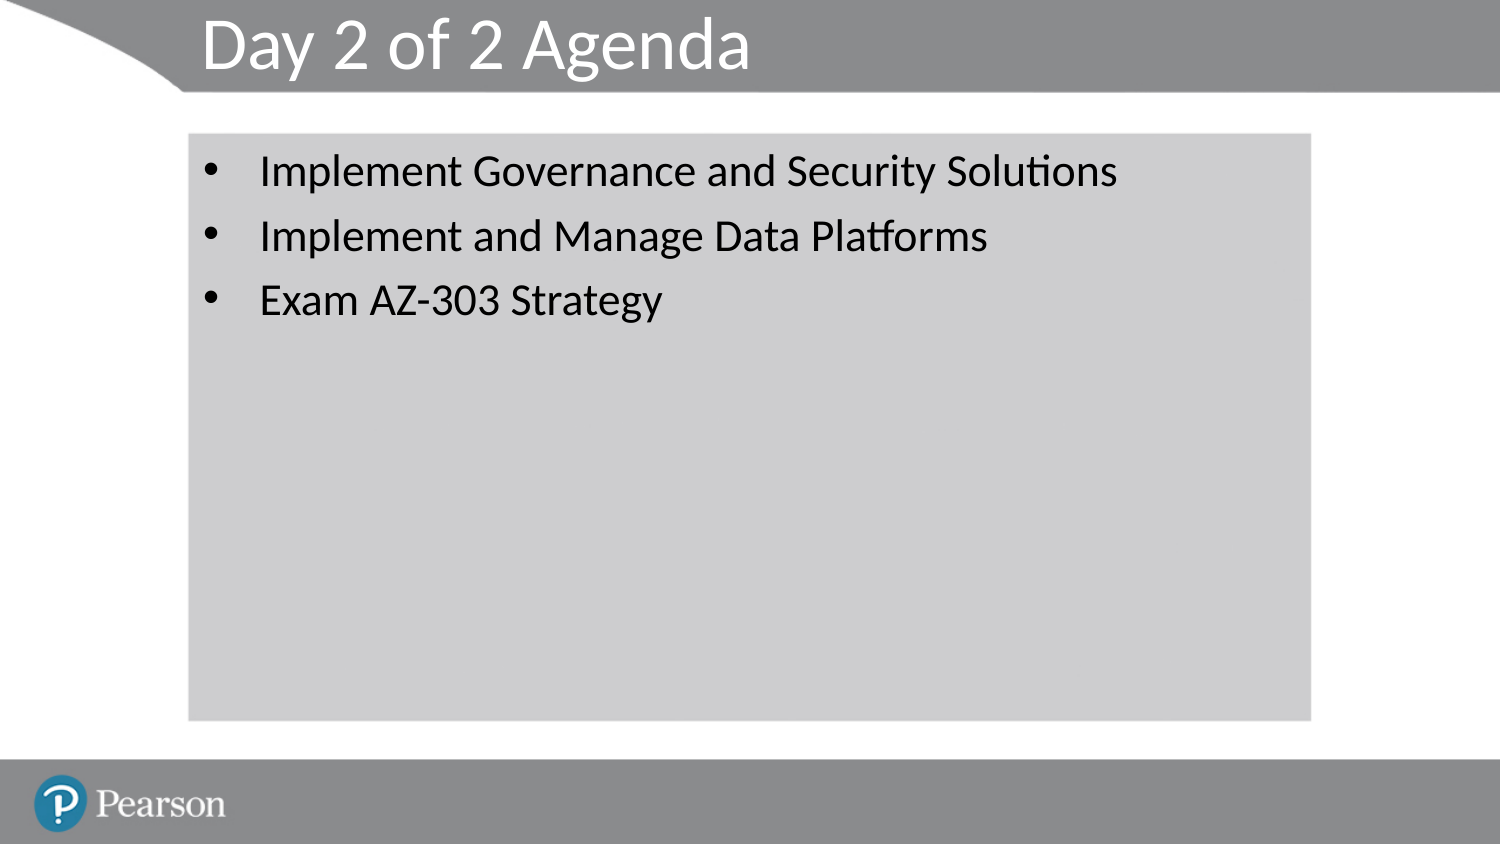

# Day 2 of 2 Agenda
Implement Governance and Security Solutions
Implement and Manage Data Platforms
Exam AZ-303 Strategy